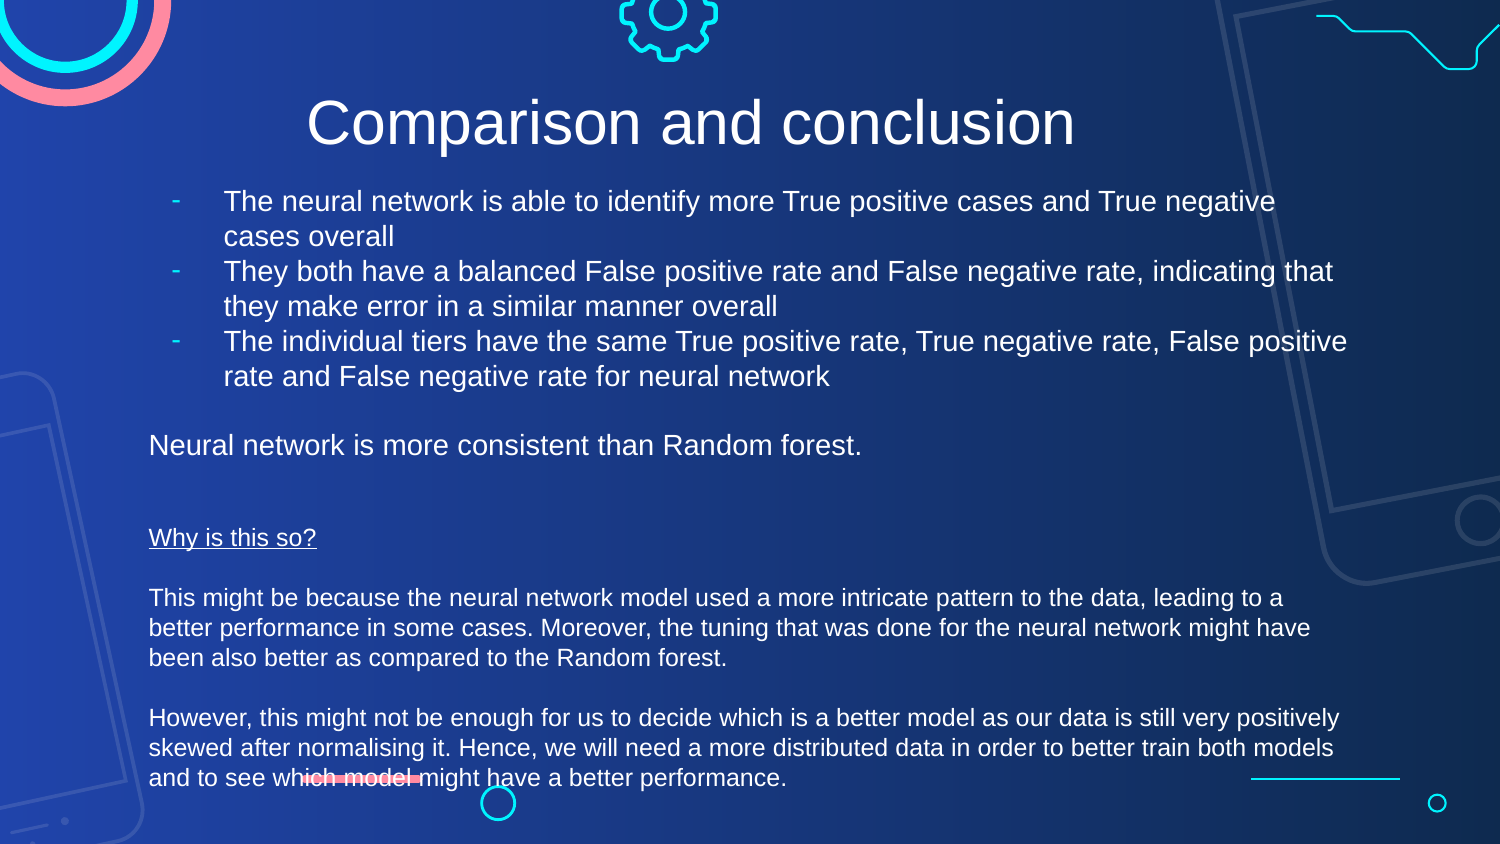

# Comparison and conclusion
The neural network is able to identify more True positive cases and True negative cases overall
They both have a balanced False positive rate and False negative rate, indicating that they make error in a similar manner overall
The individual tiers have the same True positive rate, True negative rate, False positive rate and False negative rate for neural network

Neural network is more consistent than Random forest.

Why is this so?

This might be because the neural network model used a more intricate pattern to the data, leading to a better performance in some cases. Moreover, the tuning that was done for the neural network might have been also better as compared to the Random forest.

However, this might not be enough for us to decide which is a better model as our data is still very positively skewed after normalising it. Hence, we will need a more distributed data in order to better train both models and to see which model might have a better performance.